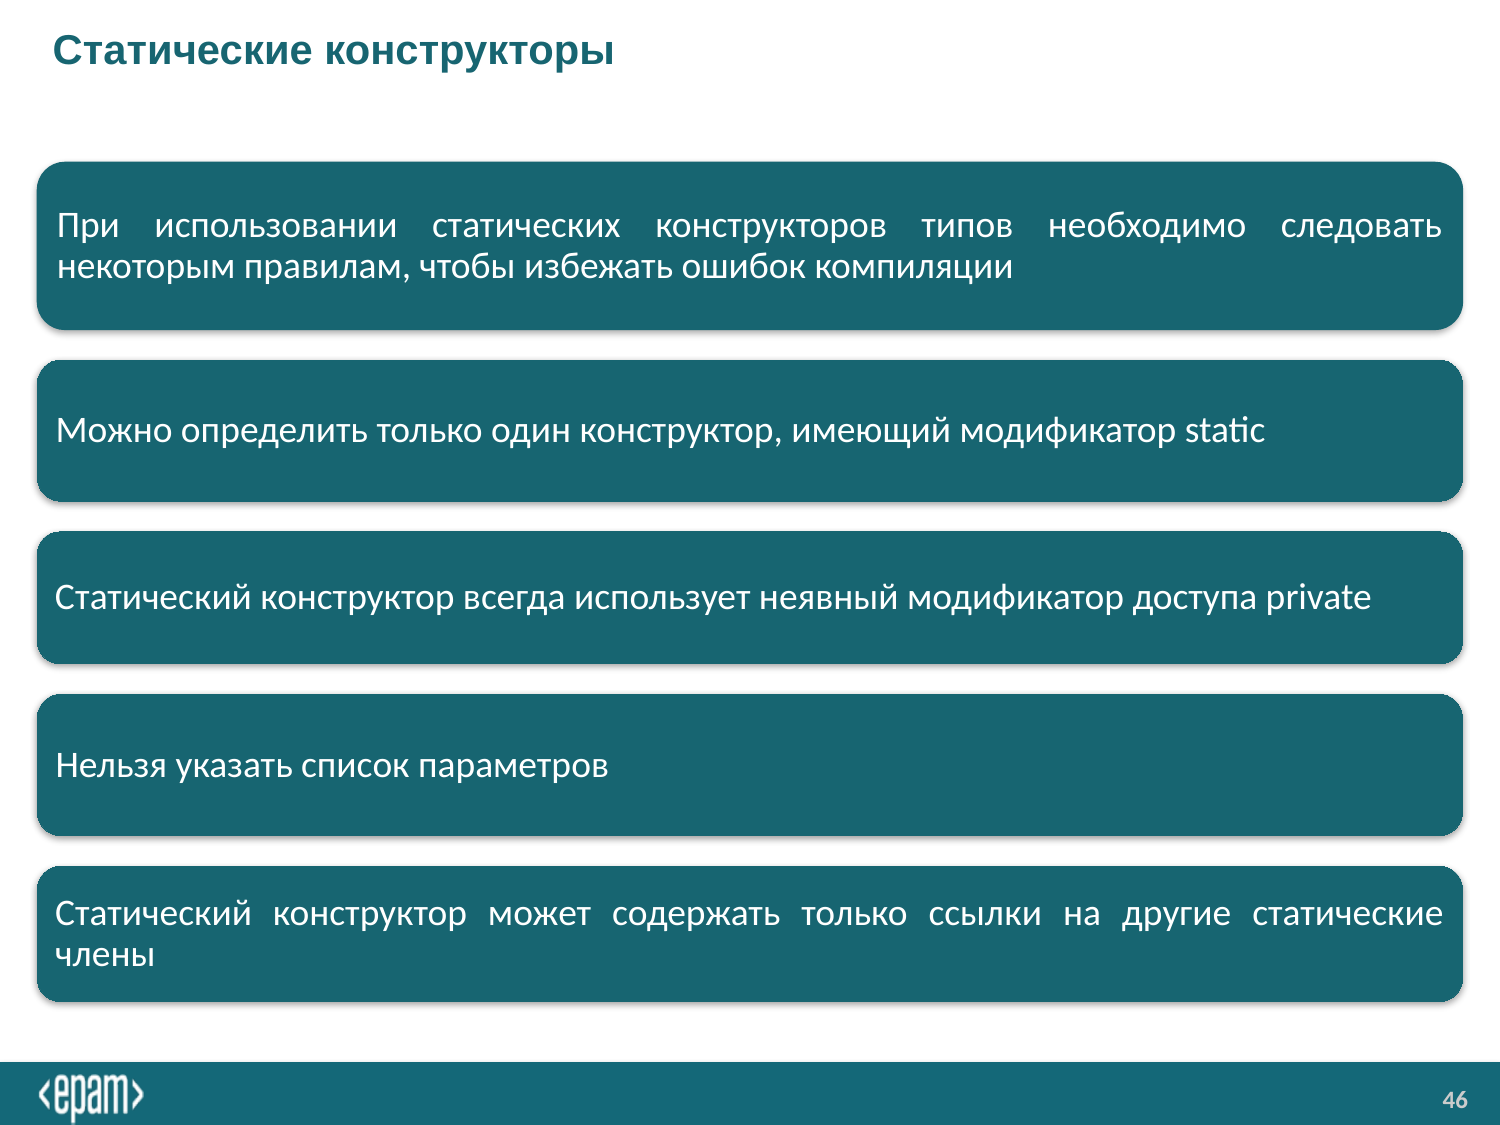

# Статические конструкторы
При использовании статических конструкторов типов необходимо следовать некоторым правилам, чтобы избежать ошибок компиляции
Можно определить только один конструктор, имеющий модификатор static
Cтатический конструктор всегда использует неявный модификатор доступа private
Нельзя указать список параметров
Статический конструктор может содержать только ссылки на другие статические члены